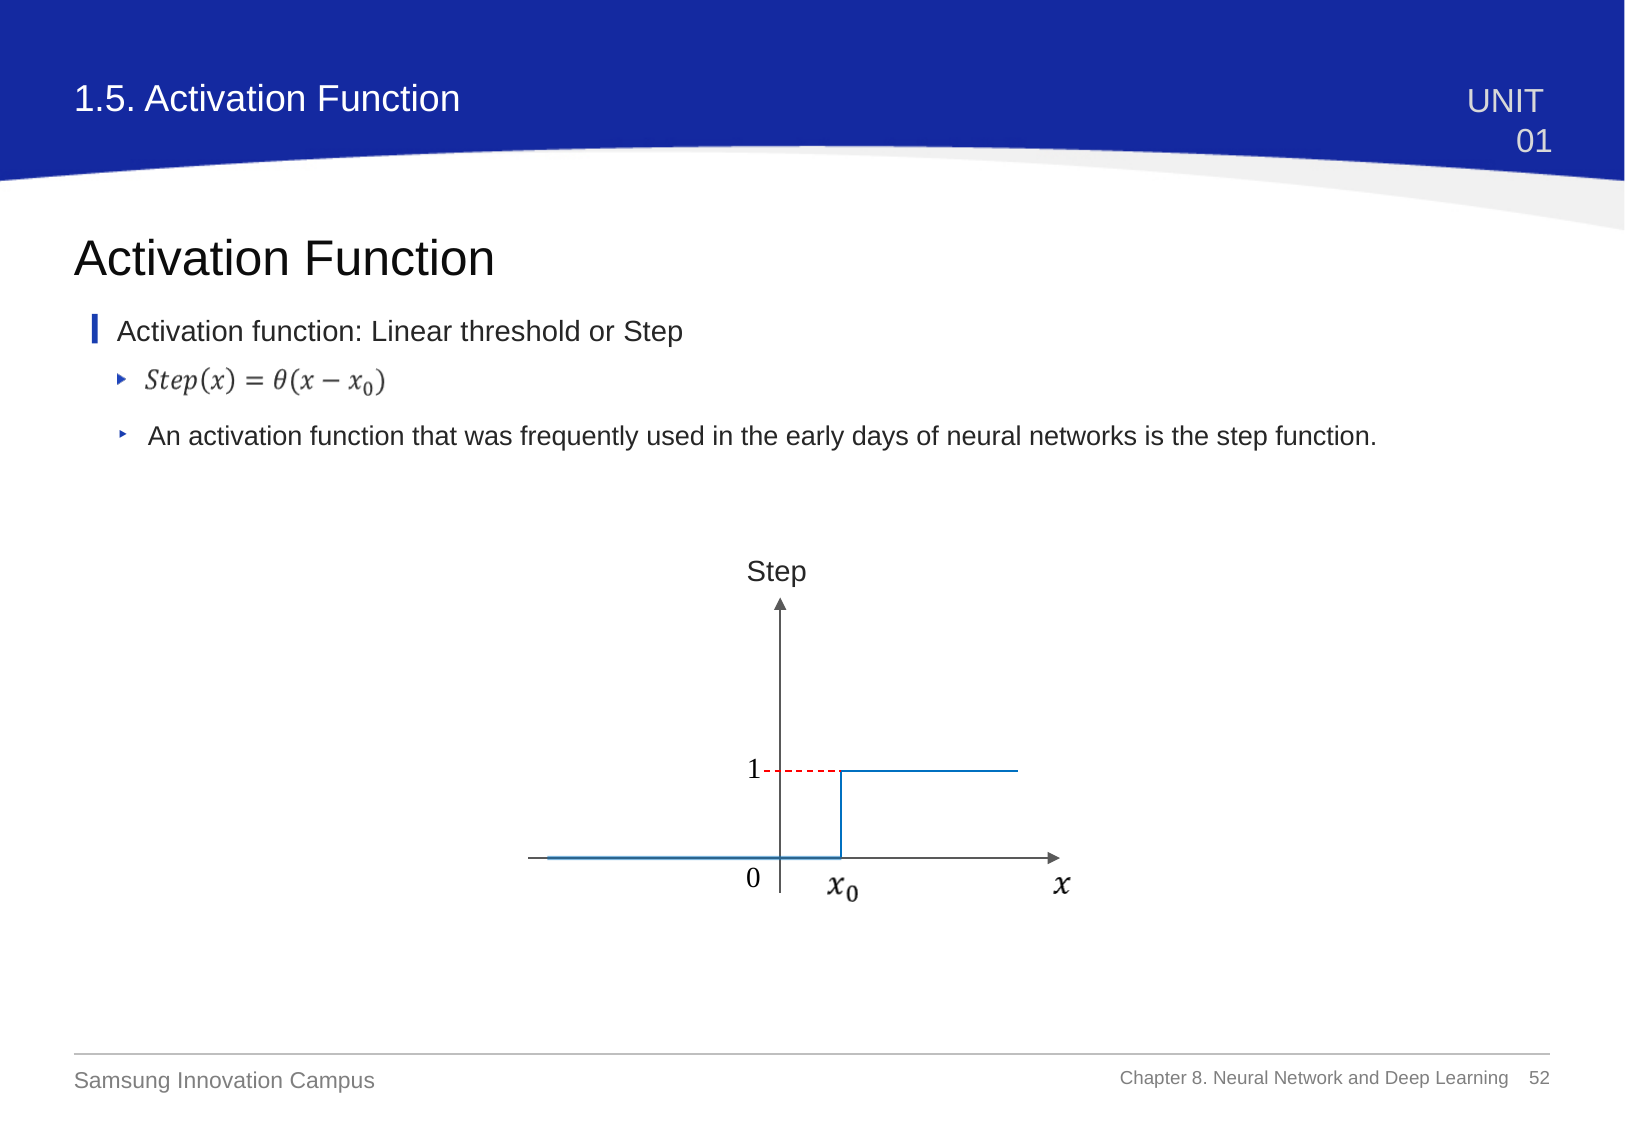

1.5. Activation Function
UNIT  01
Activation Function
Activation function: Linear threshold or Step

An activation function that was frequently used in the early days of neural networks is the step function.
Step
1

0